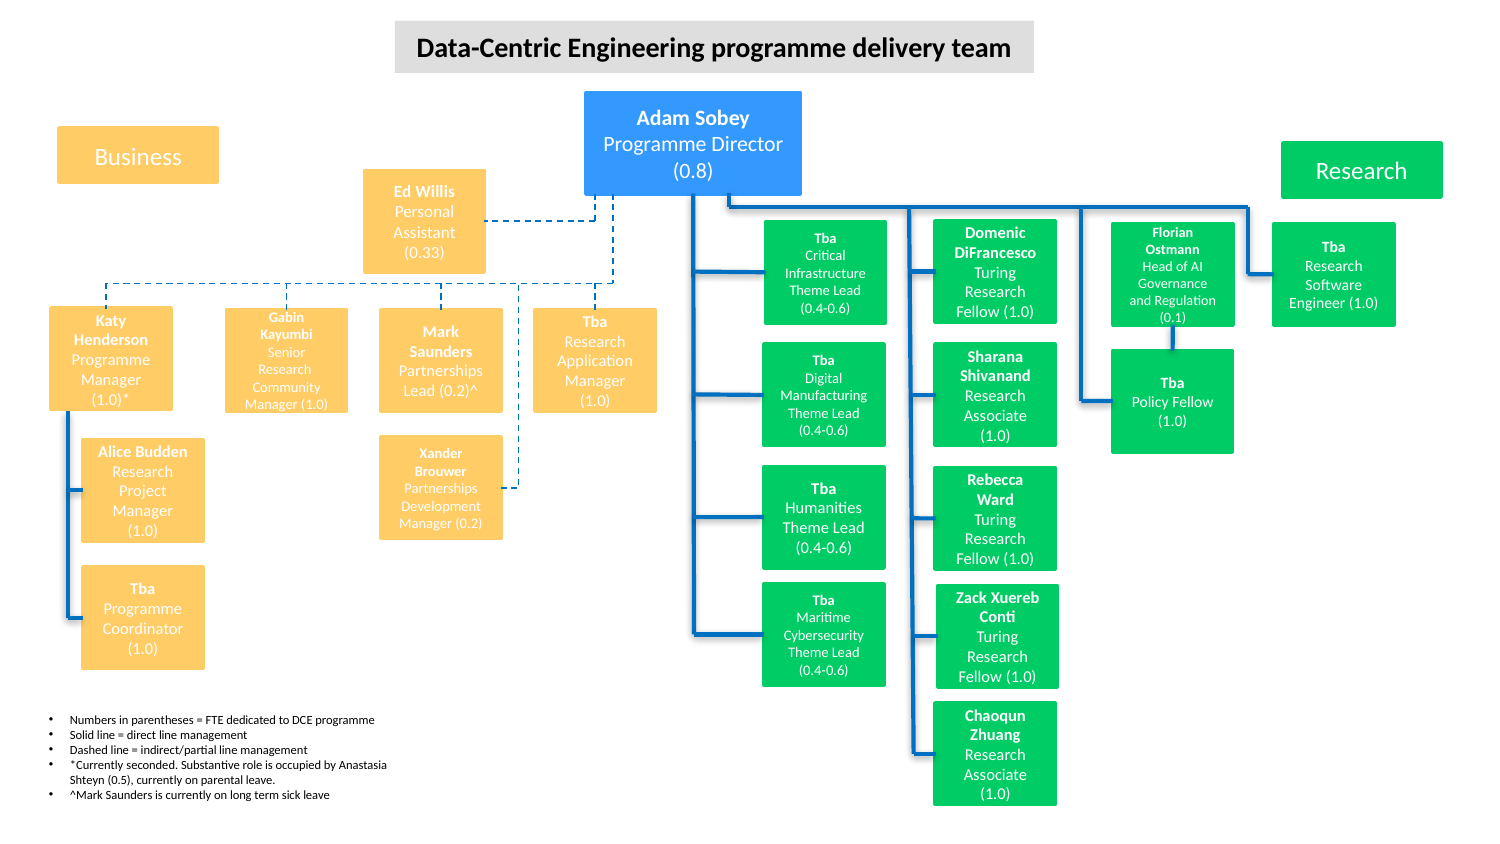

Data-Centric Engineering programme delivery team
Adam Sobey
Programme Director (0.8)
Business
Research
Ed Willis
Personal Assistant (0.33)
Domenic DiFrancesco
Turing Research Fellow (1.0)
Tba
Critical Infrastructure Theme Lead (0.4-0.6)
Florian Ostmann
Head of AI Governance and Regulation (0.1)
Tba
Research Software Engineer (1.0)
Katy Henderson
Programme Manager (1.0)*
Gabin Kayumbi
Senior Research  Community Manager (1.0)
Mark Saunders
Partnerships Lead (0.2)^
Tba
Research Application Manager (1.0)
Sharana Shivanand
Research Associate (1.0)
Tba
Digital Manufacturing Theme Lead (0.4-0.6)
Tba
Policy Fellow (1.0)
Xander Brouwer
Partnerships Development Manager (0.2)
Alice Budden
Research Project Manager (1.0)
Tba
Humanities Theme Lead (0.4-0.6)
Rebecca Ward
Turing Research Fellow (1.0)
Tba
Programme Coordinator (1.0)
Tba
Maritime Cybersecurity Theme Lead (0.4-0.6)
Zack Xuereb Conti
Turing Research Fellow (1.0)
Numbers in parentheses = FTE dedicated to DCE programme
Solid line = direct line management
Dashed line = indirect/partial line management
*Currently seconded. Substantive role is occupied by Anastasia Shteyn (0.5), currently on parental leave.
^Mark Saunders is currently on long term sick leave
Chaoqun Zhuang
Research Associate (1.0)